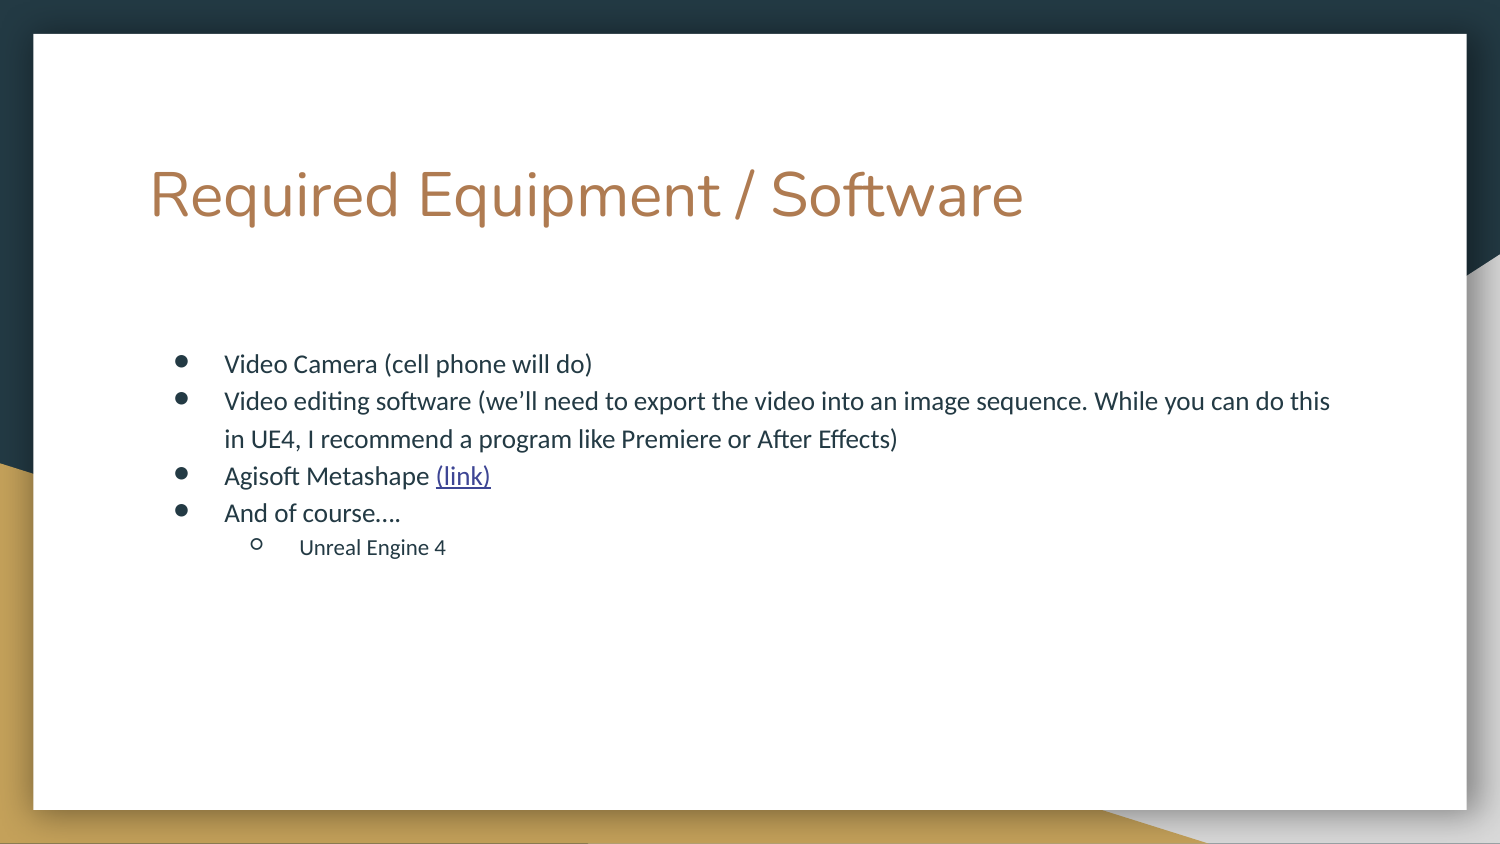

# Required Equipment / Software
Video Camera (cell phone will do)
Video editing software (we’ll need to export the video into an image sequence. While you can do this in UE4, I recommend a program like Premiere or After Effects)
Agisoft Metashape (link)
And of course….
Unreal Engine 4